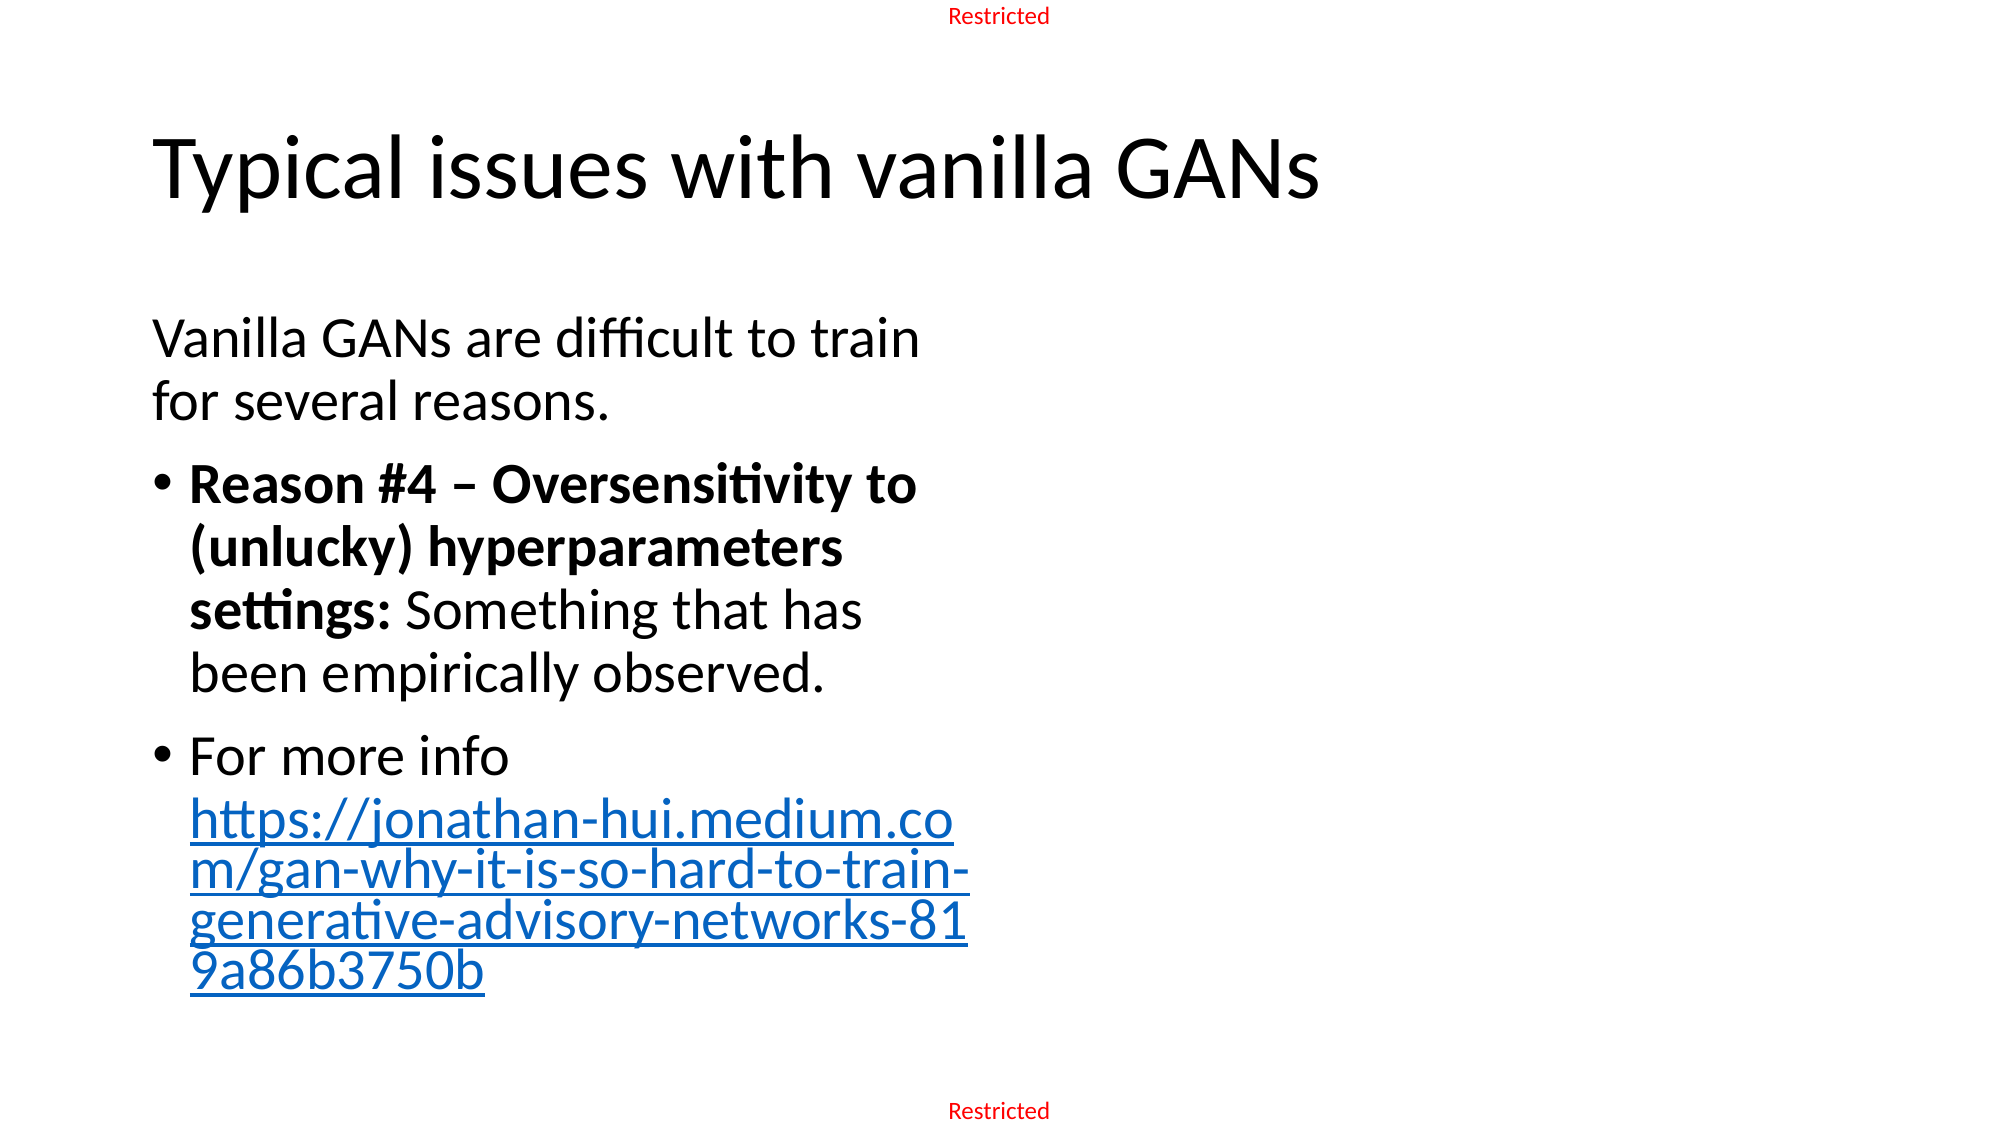

# Typical issues with vanilla GANs
Vanilla GANs are difficult to train for several reasons.
Reason #4 – Oversensitivity to (unlucky) hyperparameters settings: Something that has been empirically observed.
For more info
https://jonathan-hui.medium.com/gan-why-it-is-so-hard-to-train-generative-advisory-networks-819a86b3750b